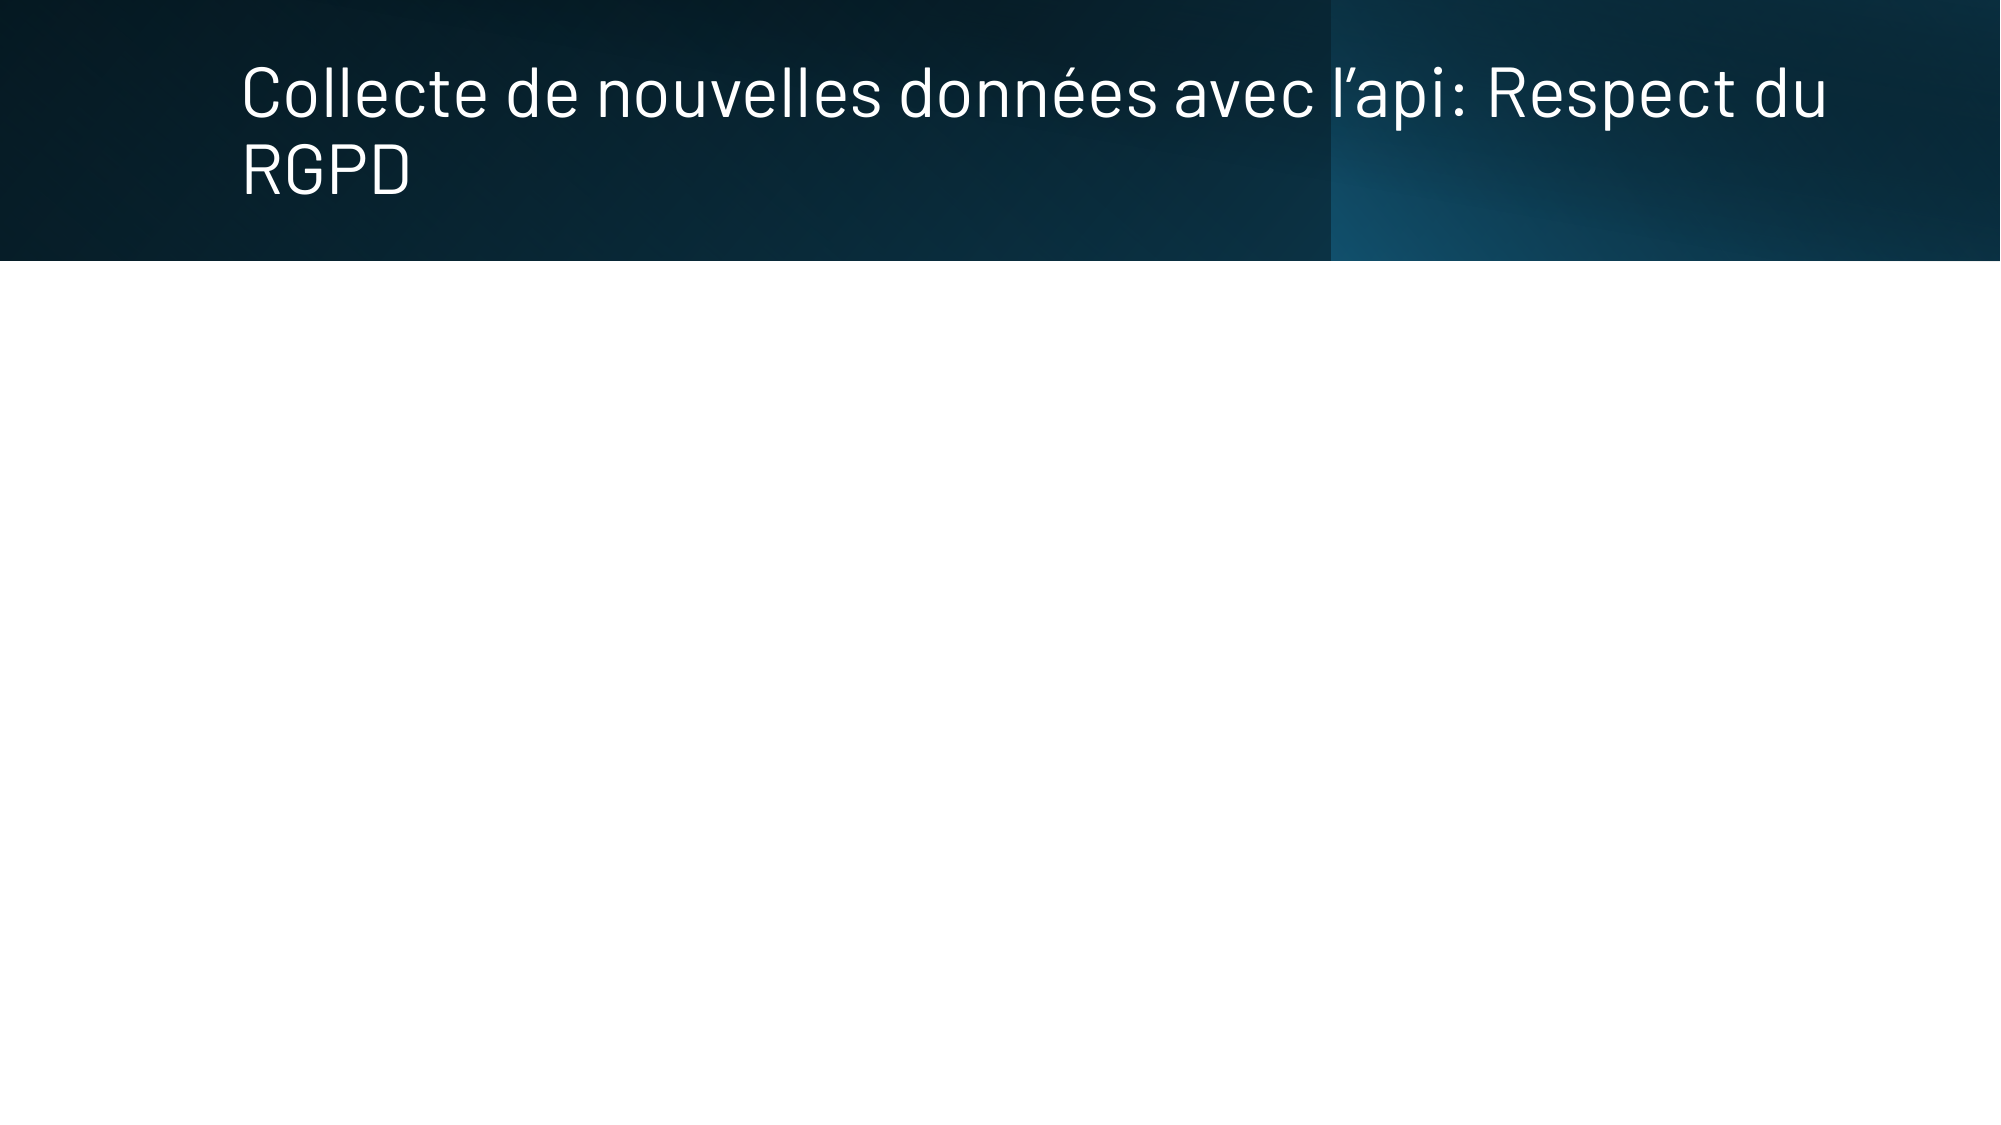

# Collecte de nouvelles données avec l’api: Respect du RGPD